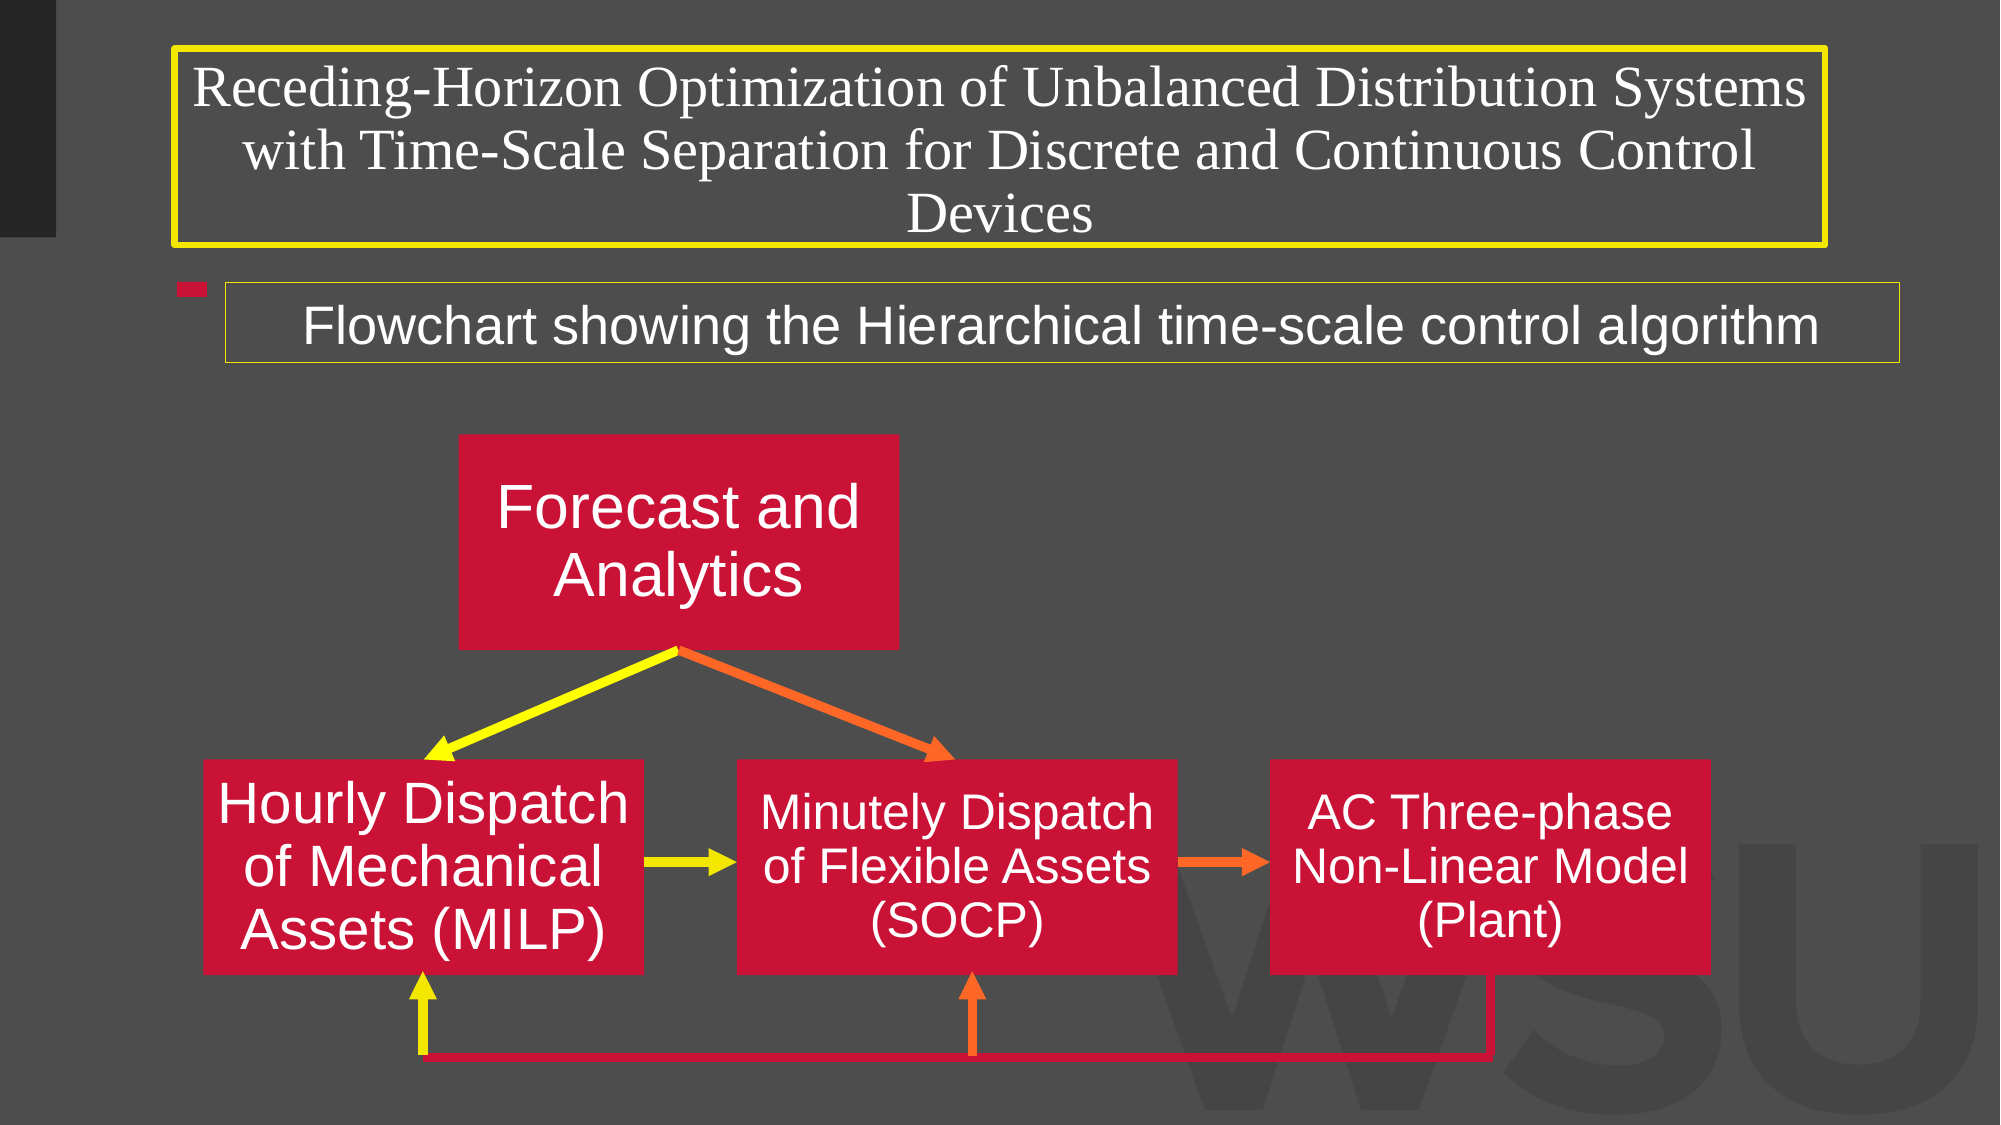

# Receding-Horizon Optimization of Unbalanced Distribution Systems with Time-Scale Separation for Discrete and Continuous Control Devices
Flowchart showing the Hierarchical time-scale control algorithm
Forecast and Analytics
Hourly Dispatch of Mechanical Assets (MILP)
Minutely Dispatch of Flexible Assets (SOCP)
AC Three-phase Non-Linear Model (Plant)